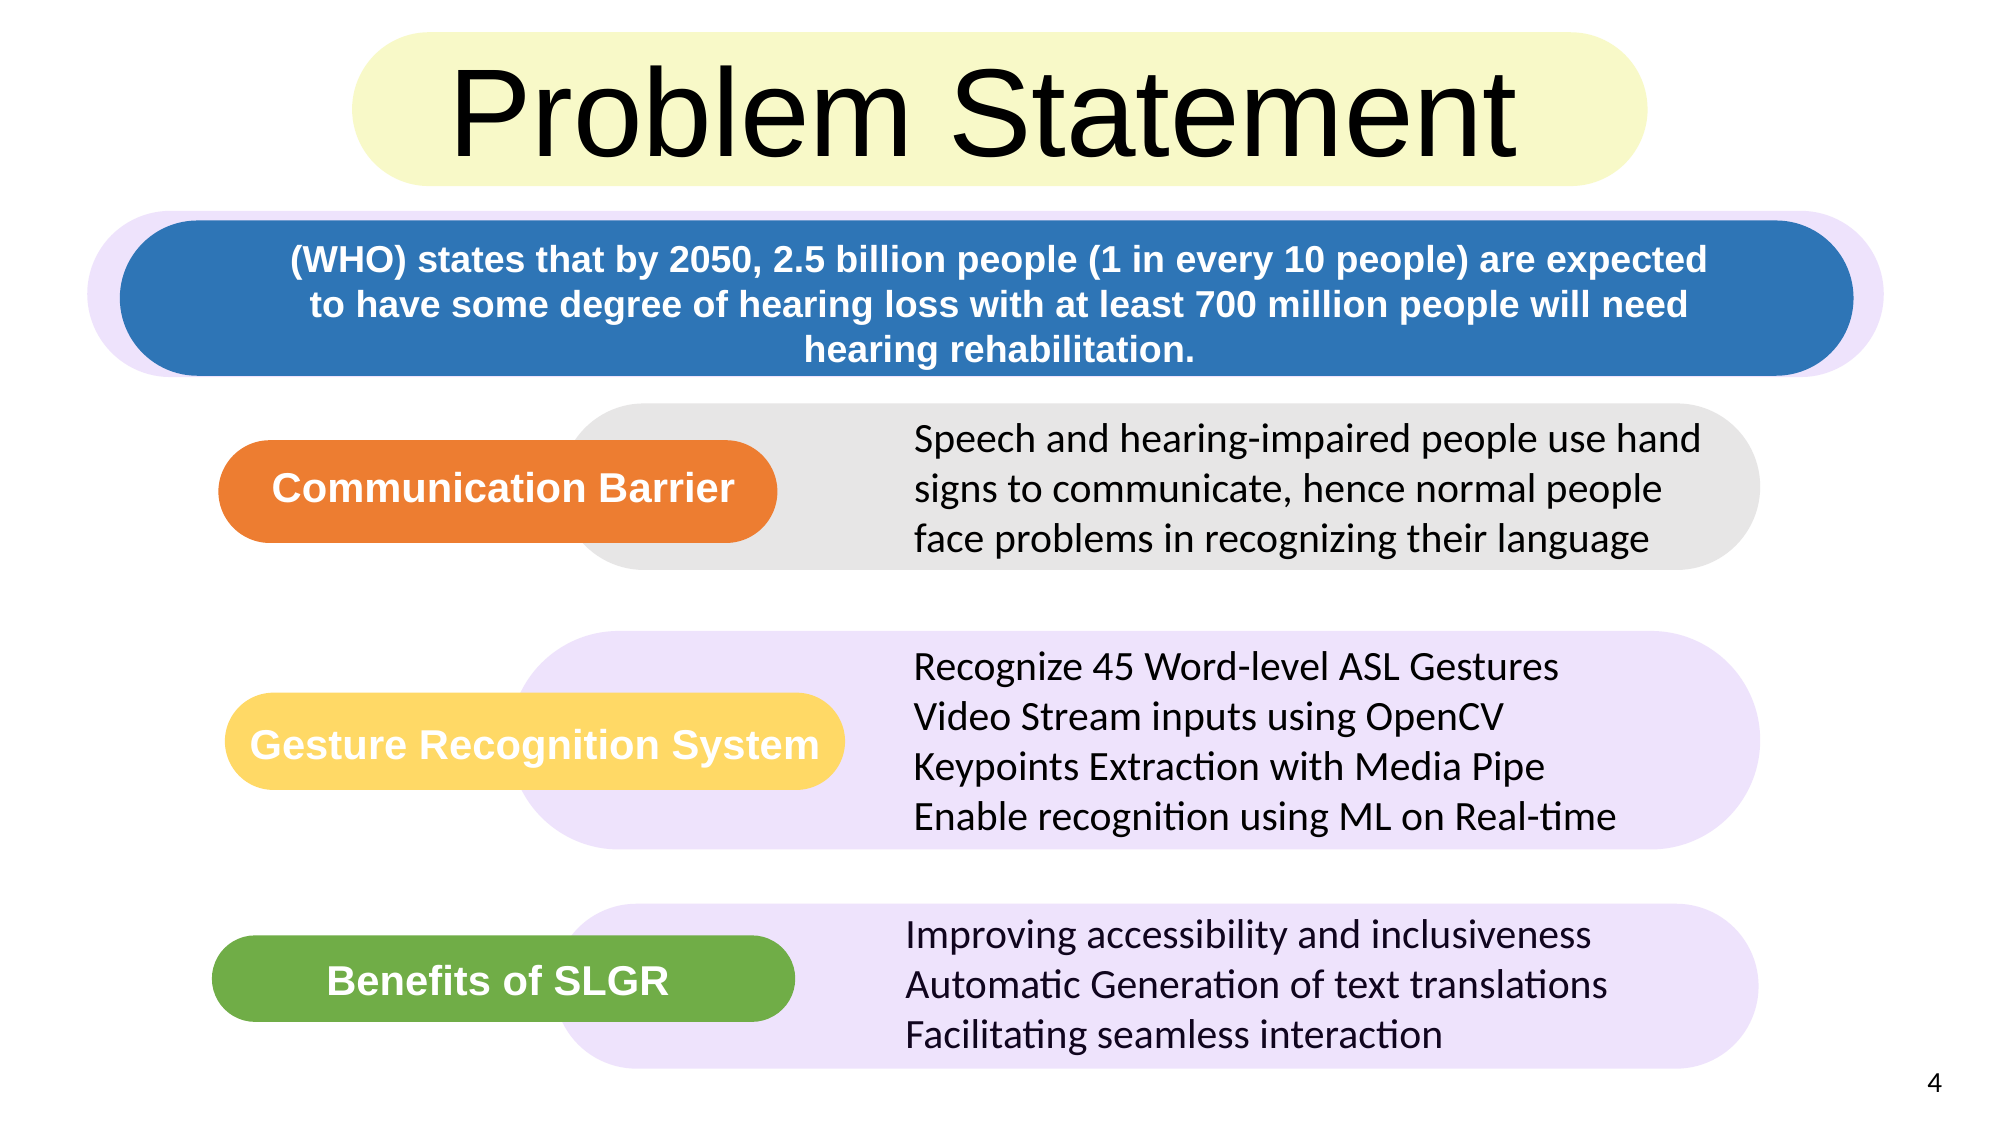

Problem Statement

(WHO) states that by 2050, 2.5 billion people (1 in every 10 people) are expected to have some degree of hearing loss with at least 700 million people will need hearing rehabilitation.

Communication Barrier
Speech and hearing-impaired people use hand signs to communicate, hence normal people face problems in recognizing their language

Gesture Recognition System
Recognize 45 Word-level ASL Gestures
Video Stream inputs using OpenCV
Keypoints Extraction with Media Pipe
Enable recognition using ML on Real-time

Benefits of SLGR
Improving accessibility and inclusiveness
Automatic Generation of text translations
Facilitating seamless interaction

4